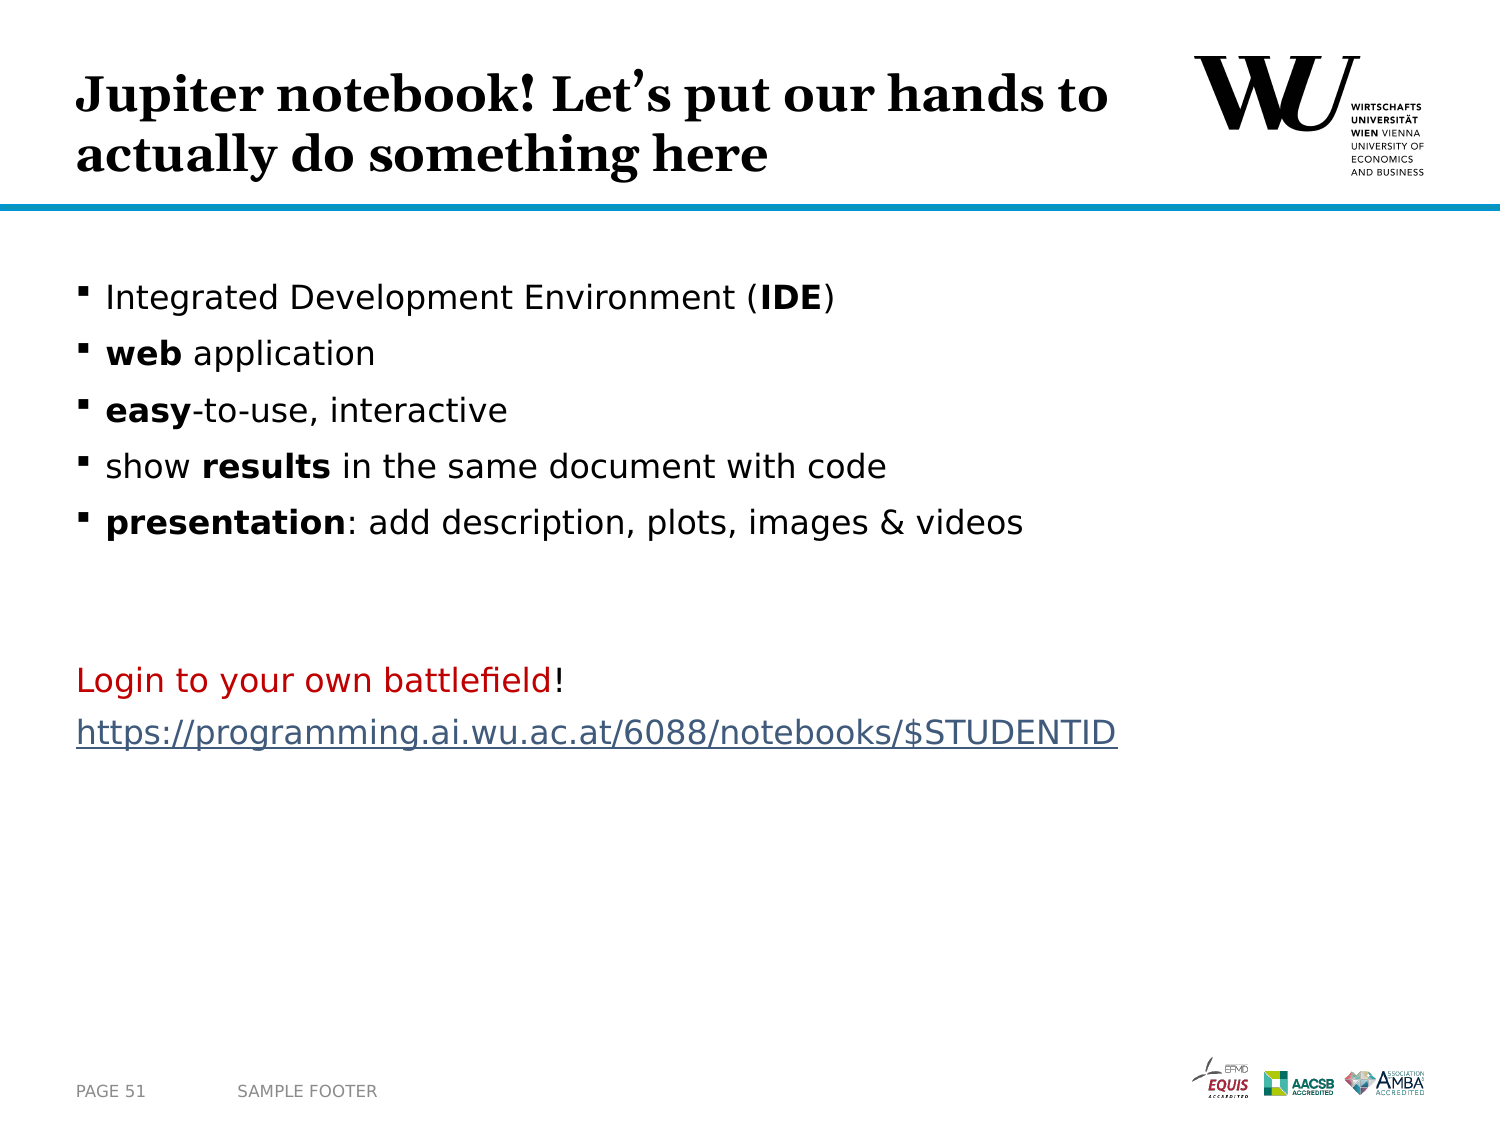

# Jupiter notebook! Let’s put our hands to actually do something here
Integrated Development Environment (IDE)
web application
easy-to-use, interactive
show results in the same document with code
presentation: add description, plots, images & videos

Login to your own battlefield!
https://programming.ai.wu.ac.at/6088/notebooks/$STUDENTID

Page 51
Sample Footer